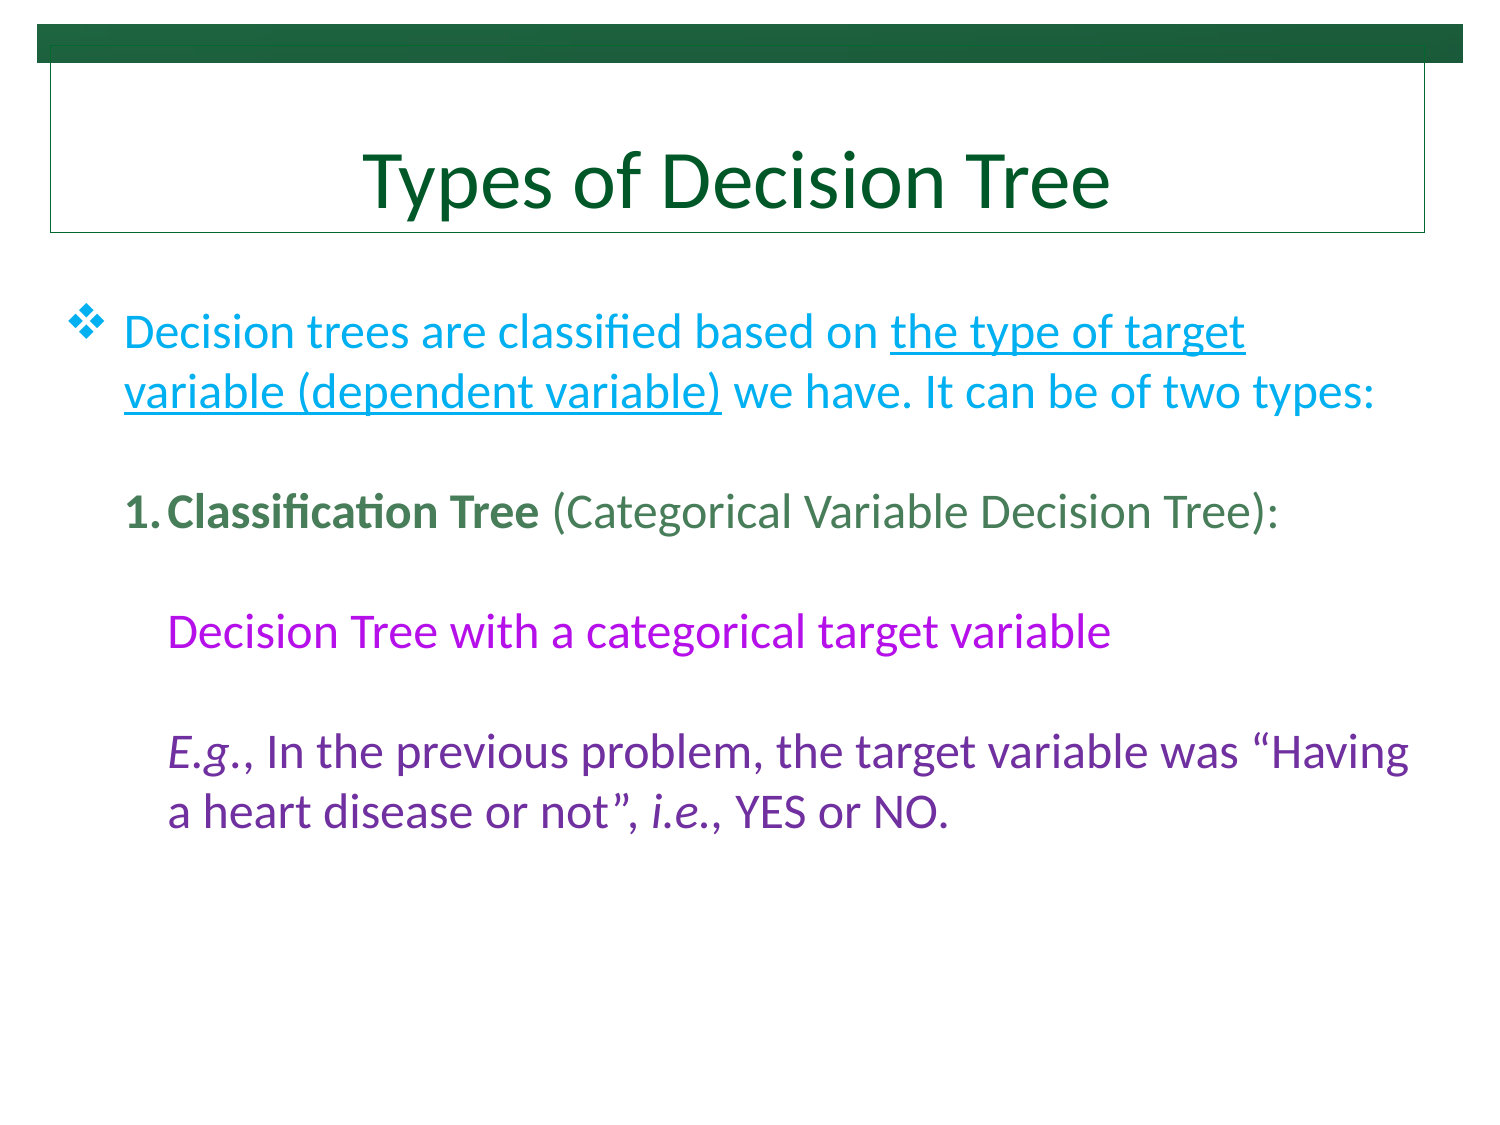

# Types of Decision Tree
Decision trees are classified based on the type of target variable (dependent variable) we have. It can be of two types:

Classification Tree (Categorical Variable Decision Tree):
Decision Tree with a categorical target variable
E.g., In the previous problem, the target variable was “Having a heart disease or not”, i.e., YES or NO.